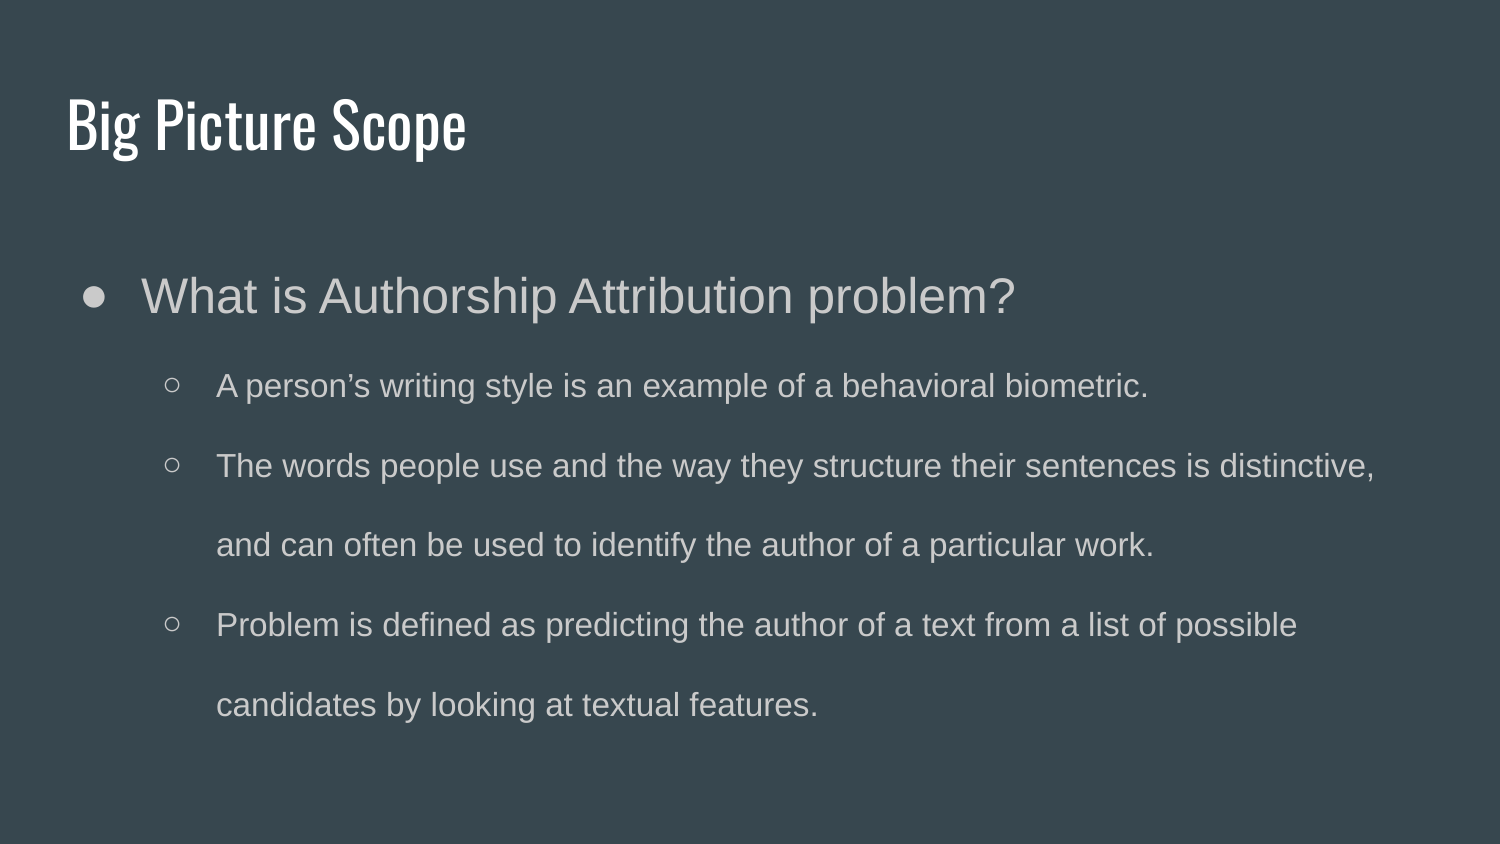

# Big Picture Scope
What is Authorship Attribution problem?
A person’s writing style is an example of a behavioral biometric.
The words people use and the way they structure their sentences is distinctive, and can often be used to identify the author of a particular work.
Problem is defined as predicting the author of a text from a list of possible candidates by looking at textual features.